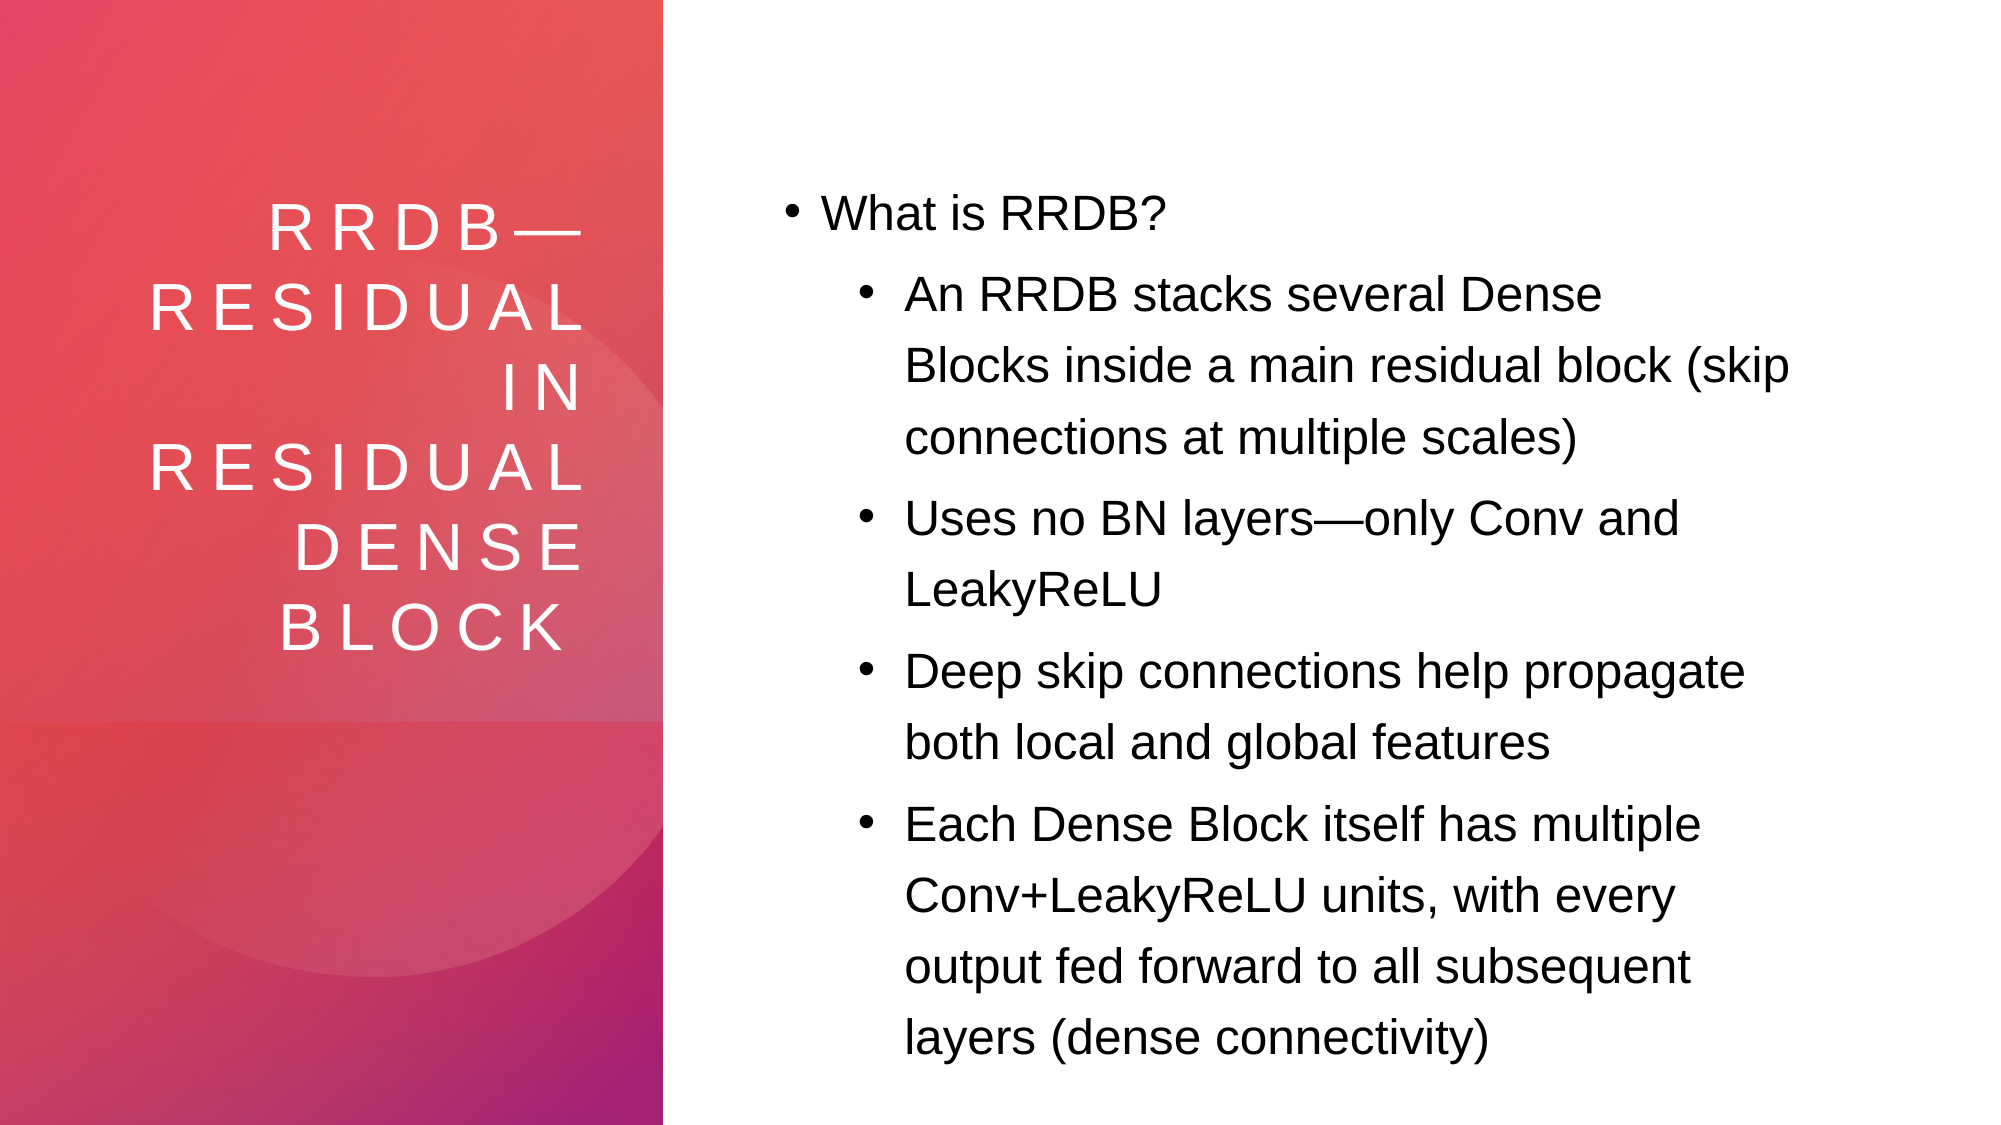

# RRDB—Residual in Residual Dense Block
What is RRDB?
An RRDB stacks several Dense Blocks inside a main residual block (skip connections at multiple scales)
Uses no BN layers—only Conv and LeakyReLU
Deep skip connections help propagate both local and global features
Each Dense Block itself has multiple Conv+LeakyReLU units, with every output fed forward to all subsequent layers (dense connectivity)